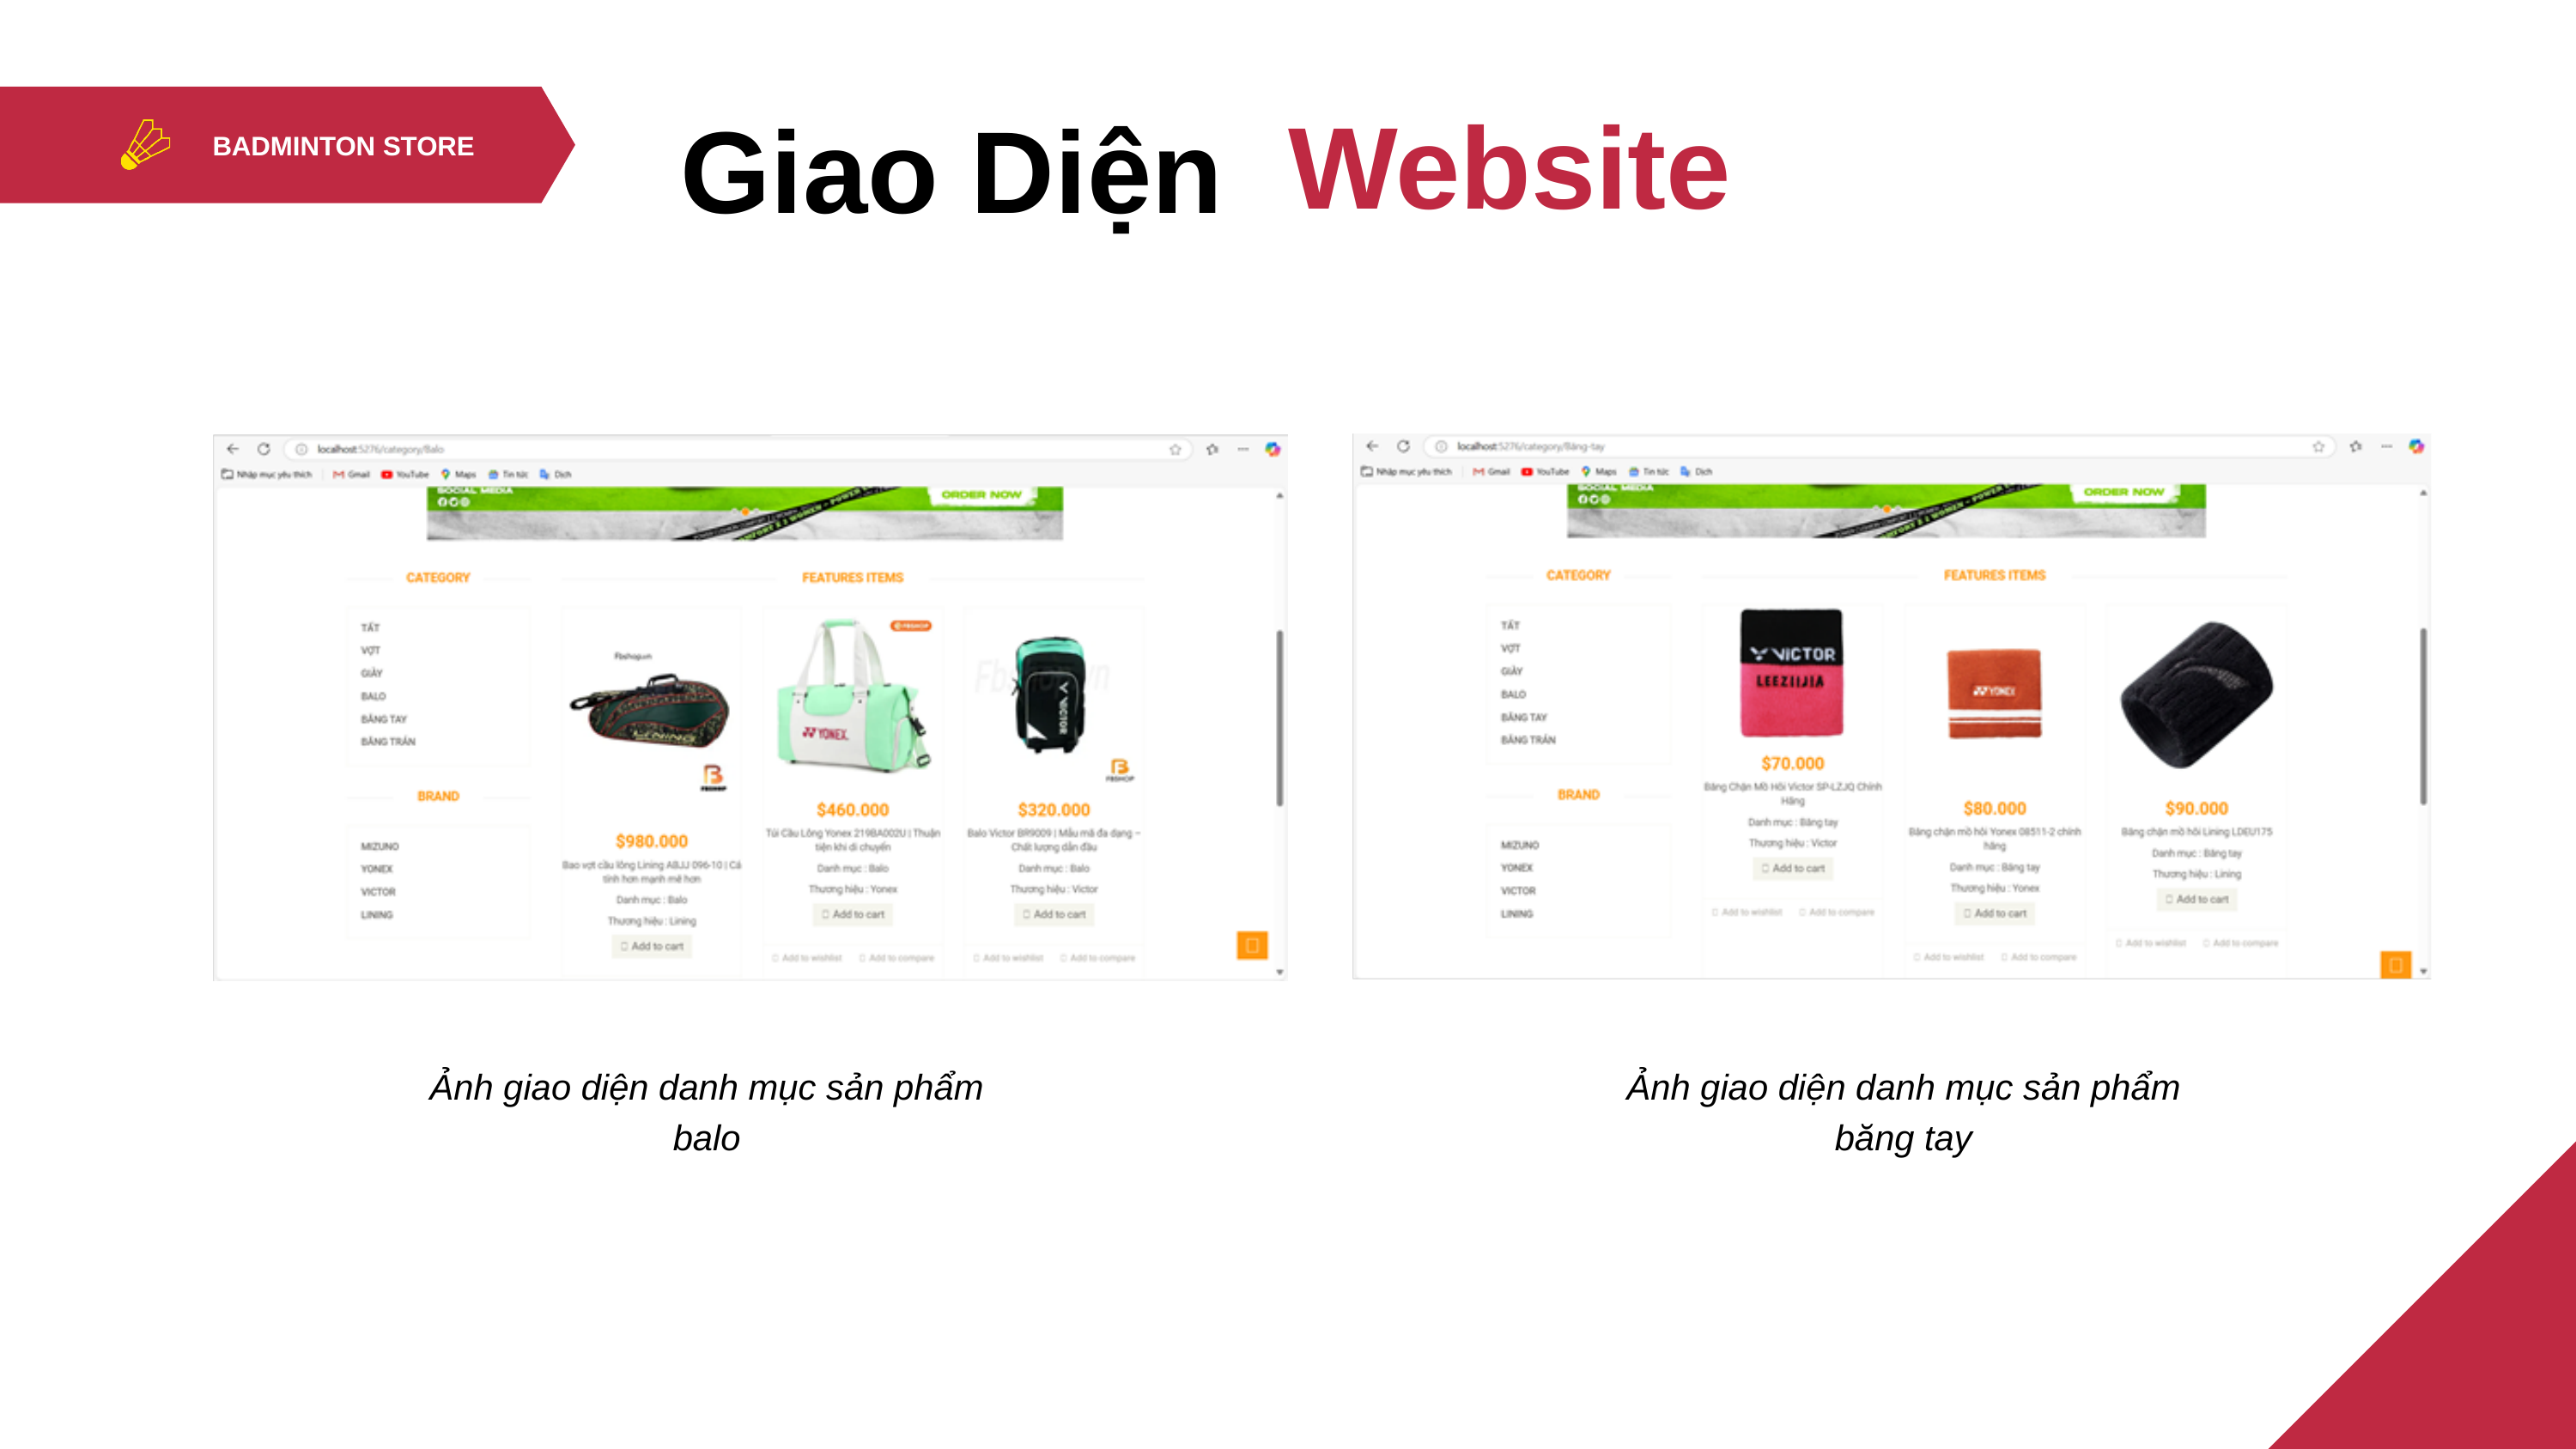

Website
Giao Diện

BADMINTON STORE

Ảnh giao diện danh mục sản phẩm balo
Ảnh giao diện danh mục sản phẩm băng tay